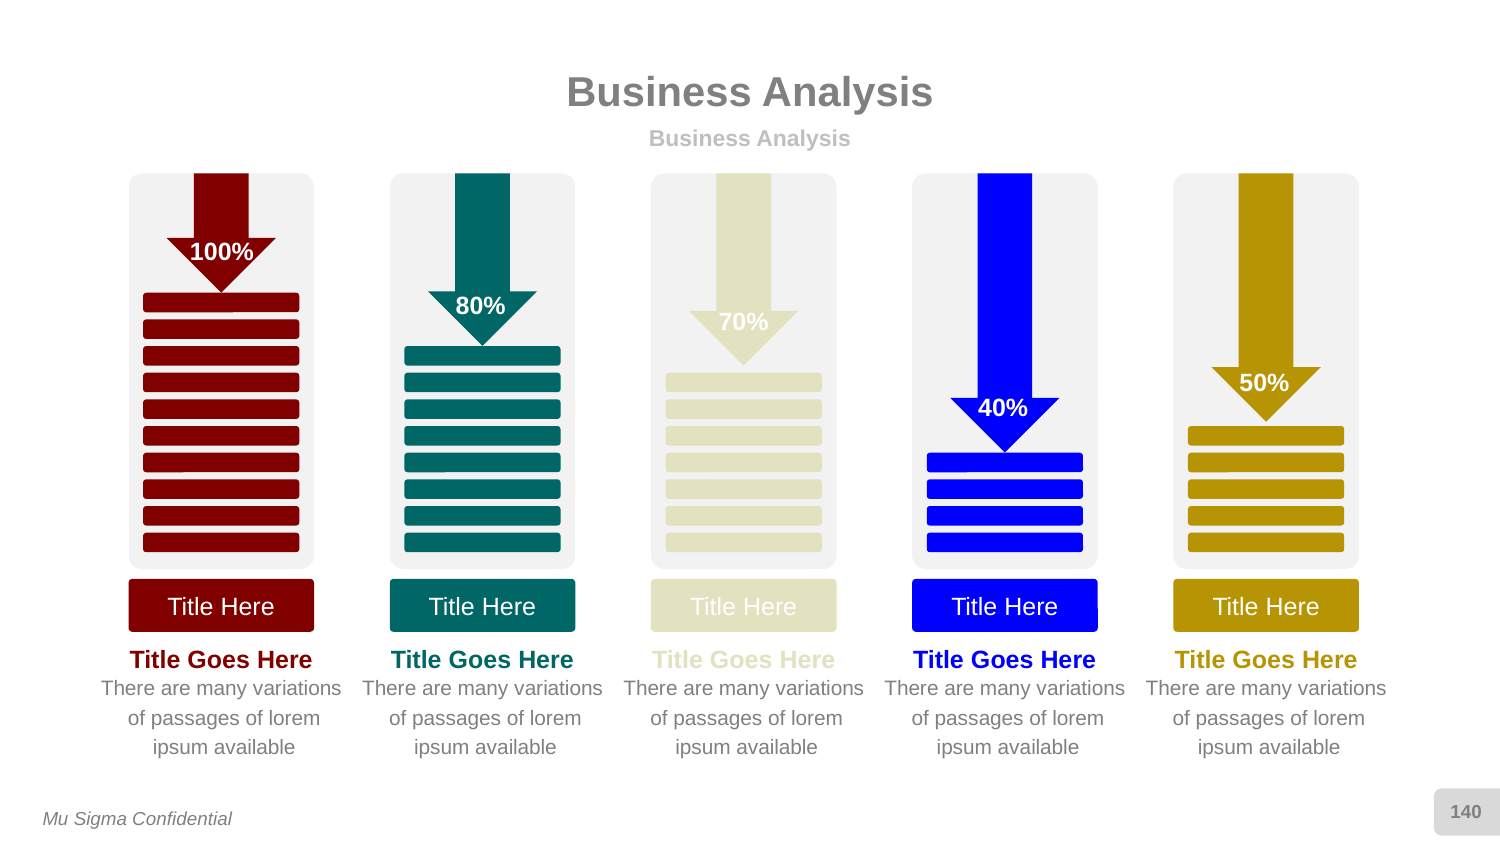

# Business Analysis
Business Analysis

40%

50%

100%

80%

70%

Title Here
Title Here
Title Here
Title Here
Title Here
Title Goes Here
There are many variations
 of passages of lorem
 ipsum available
Title Goes Here
There are many variations
 of passages of lorem
 ipsum available
Title Goes Here
There are many variations
 of passages of lorem
 ipsum available
Title Goes Here
There are many variations
 of passages of lorem
 ipsum available
Title Goes Here
There are many variations
 of passages of lorem
 ipsum available
140